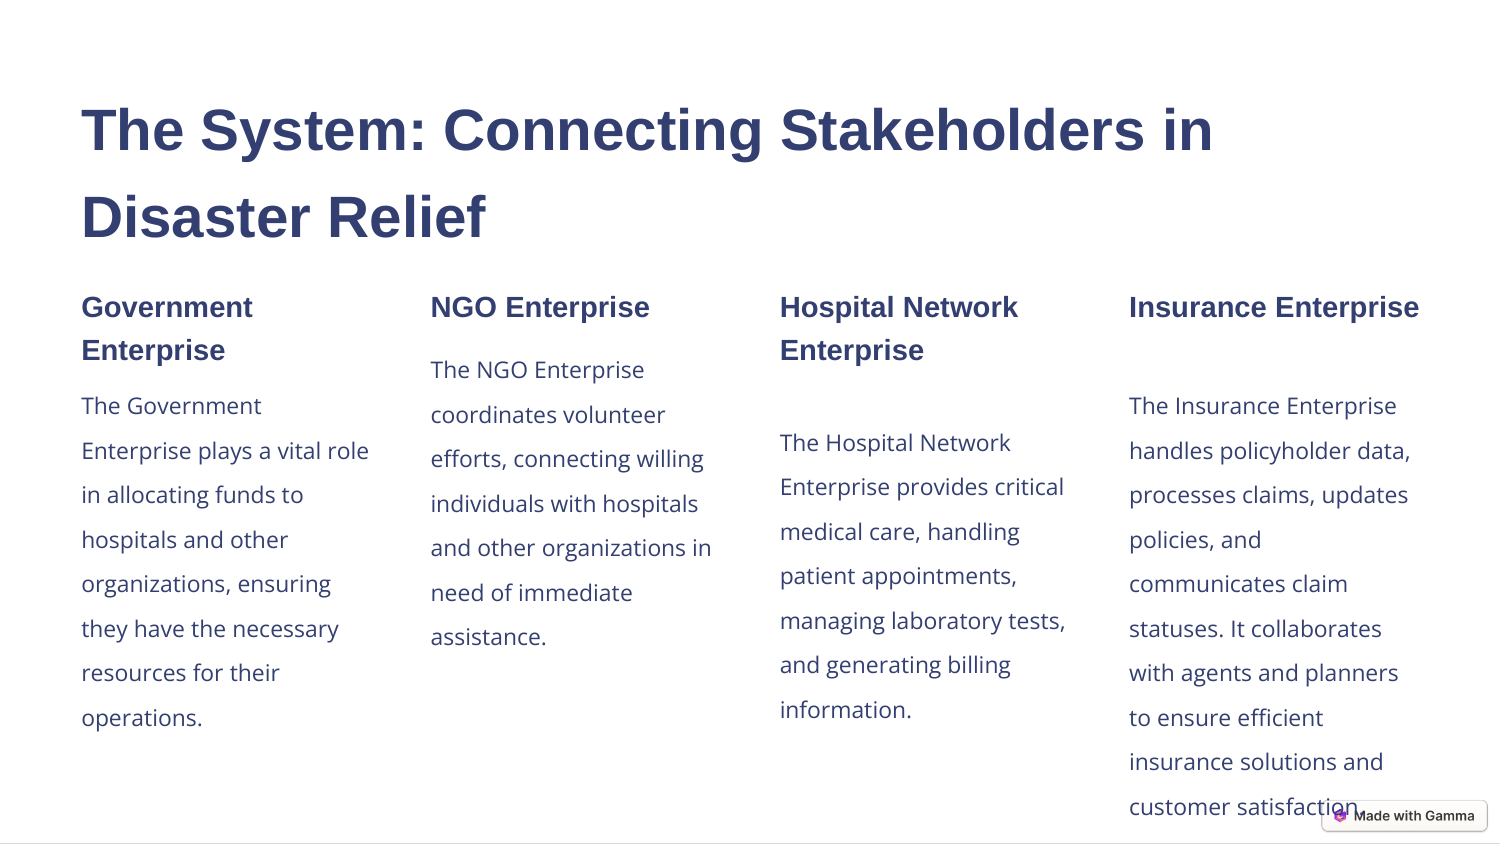

The System: Connecting Stakeholders in Disaster Relief
Government Enterprise
NGO Enterprise
Hospital Network Enterprise
Insurance Enterprise
The NGO Enterprise coordinates volunteer efforts, connecting willing individuals with hospitals and other organizations in need of immediate assistance.
The Government Enterprise plays a vital role in allocating funds to hospitals and other organizations, ensuring they have the necessary resources for their operations.
The Insurance Enterprise handles policyholder data, processes claims, updates policies, and communicates claim statuses. It collaborates with agents and planners to ensure efficient insurance solutions and customer satisfaction.
The Hospital Network Enterprise provides critical medical care, handling patient appointments, managing laboratory tests, and generating billing information.